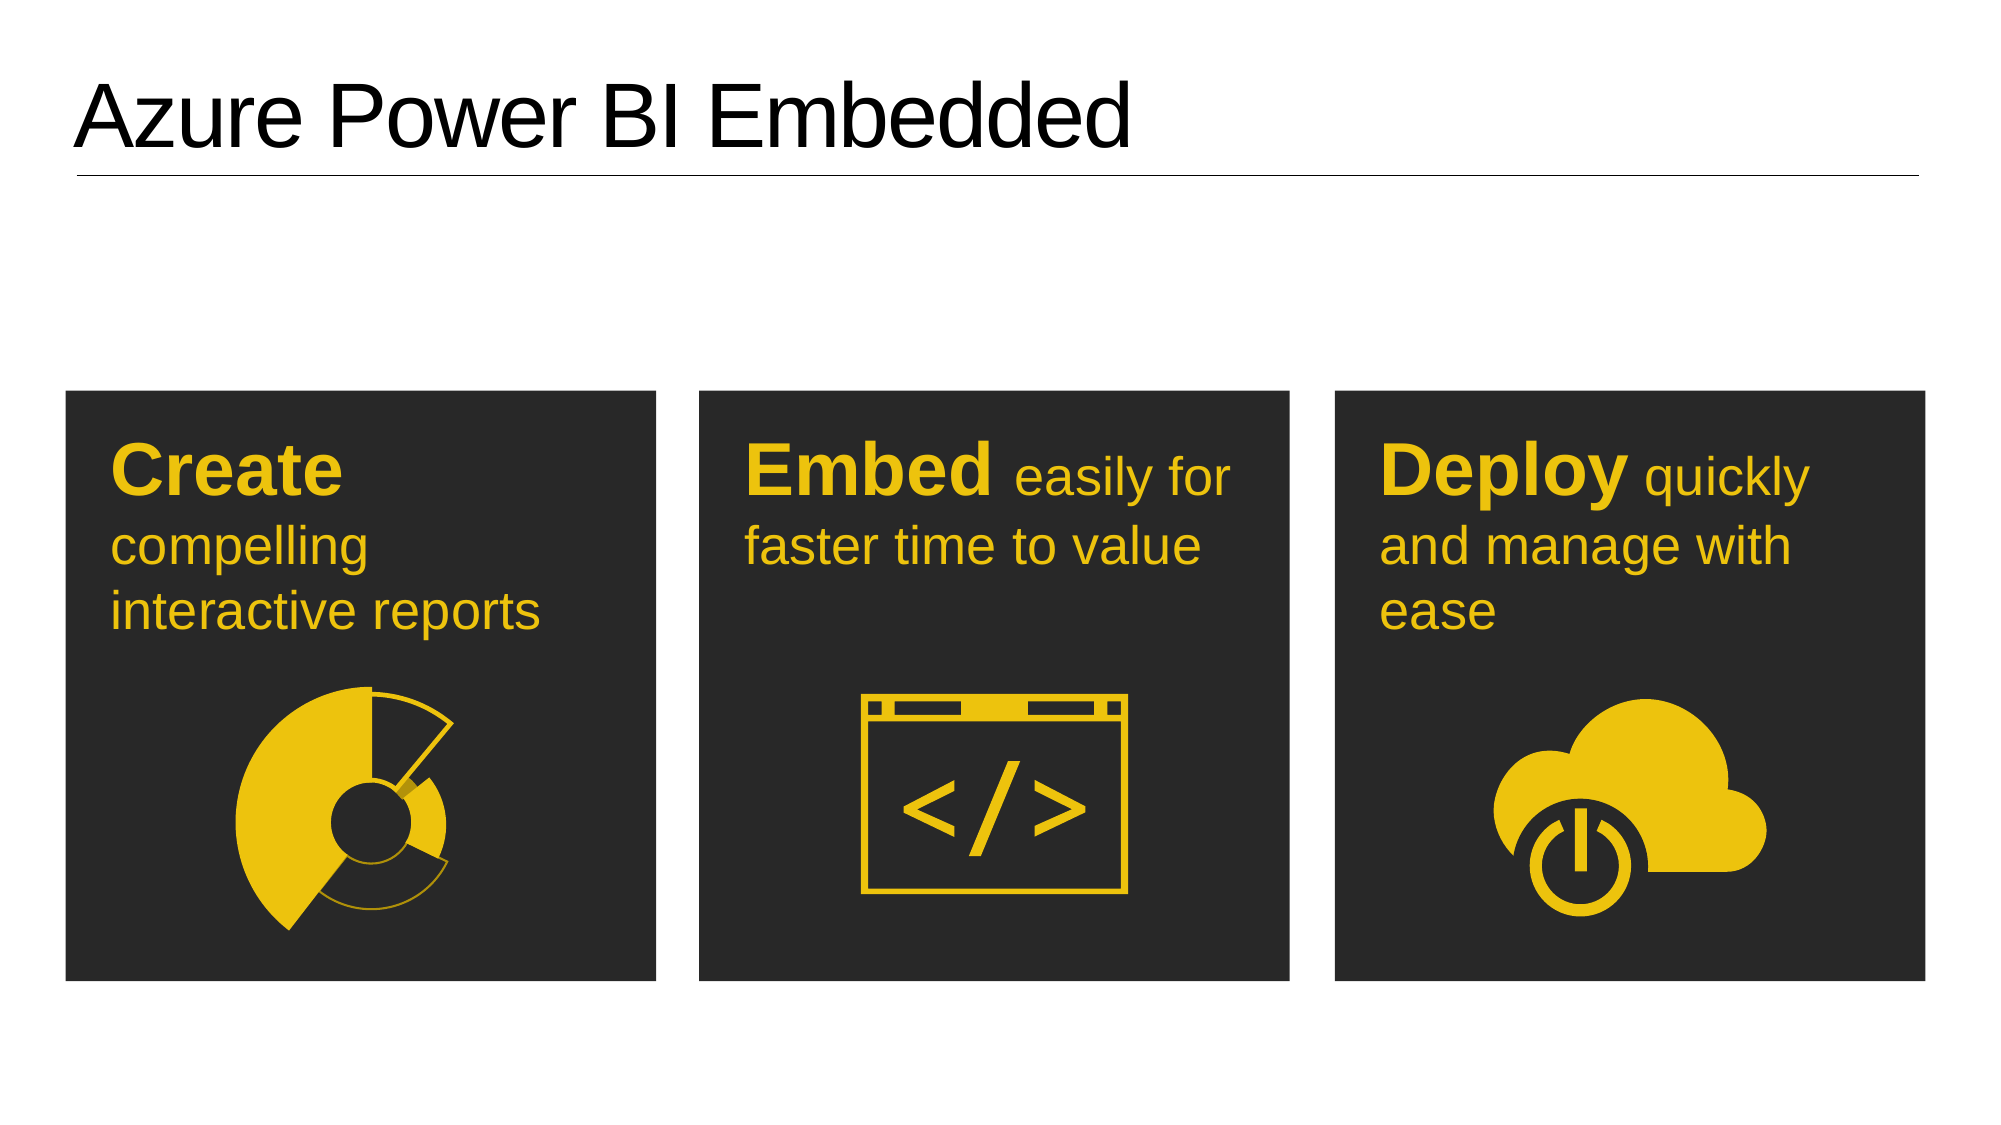

# Azure Power BI Embedded

Create compelling interactive reports

Embed easily for
faster time to value

Deploy quickly
and manage with ease